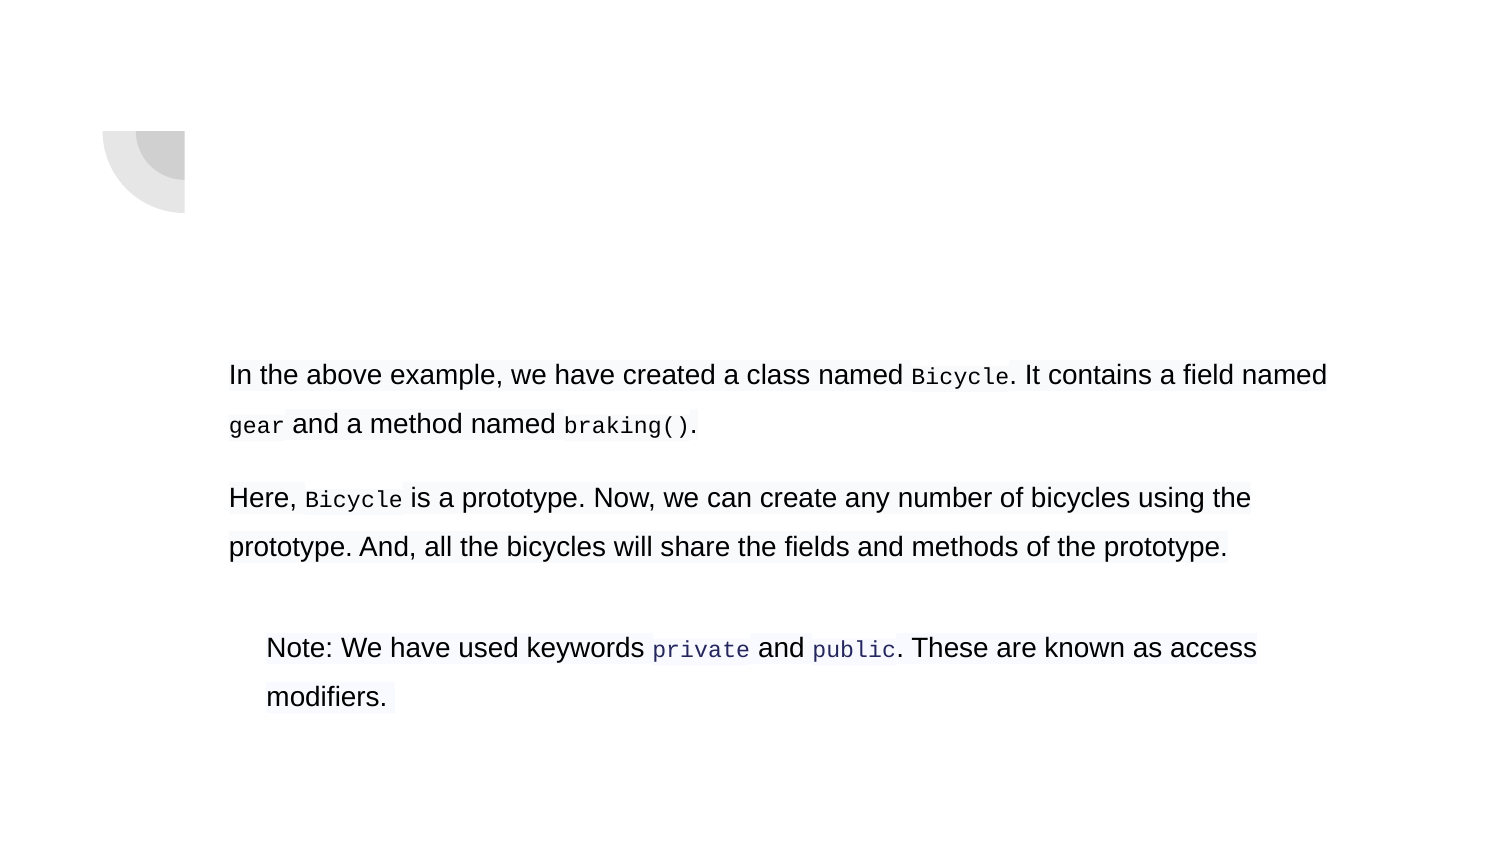

#
In the above example, we have created a class named Bicycle. It contains a field named gear and a method named braking().
Here, Bicycle is a prototype. Now, we can create any number of bicycles using the prototype. And, all the bicycles will share the fields and methods of the prototype.

Note: We have used keywords private and public. These are known as access modifiers.